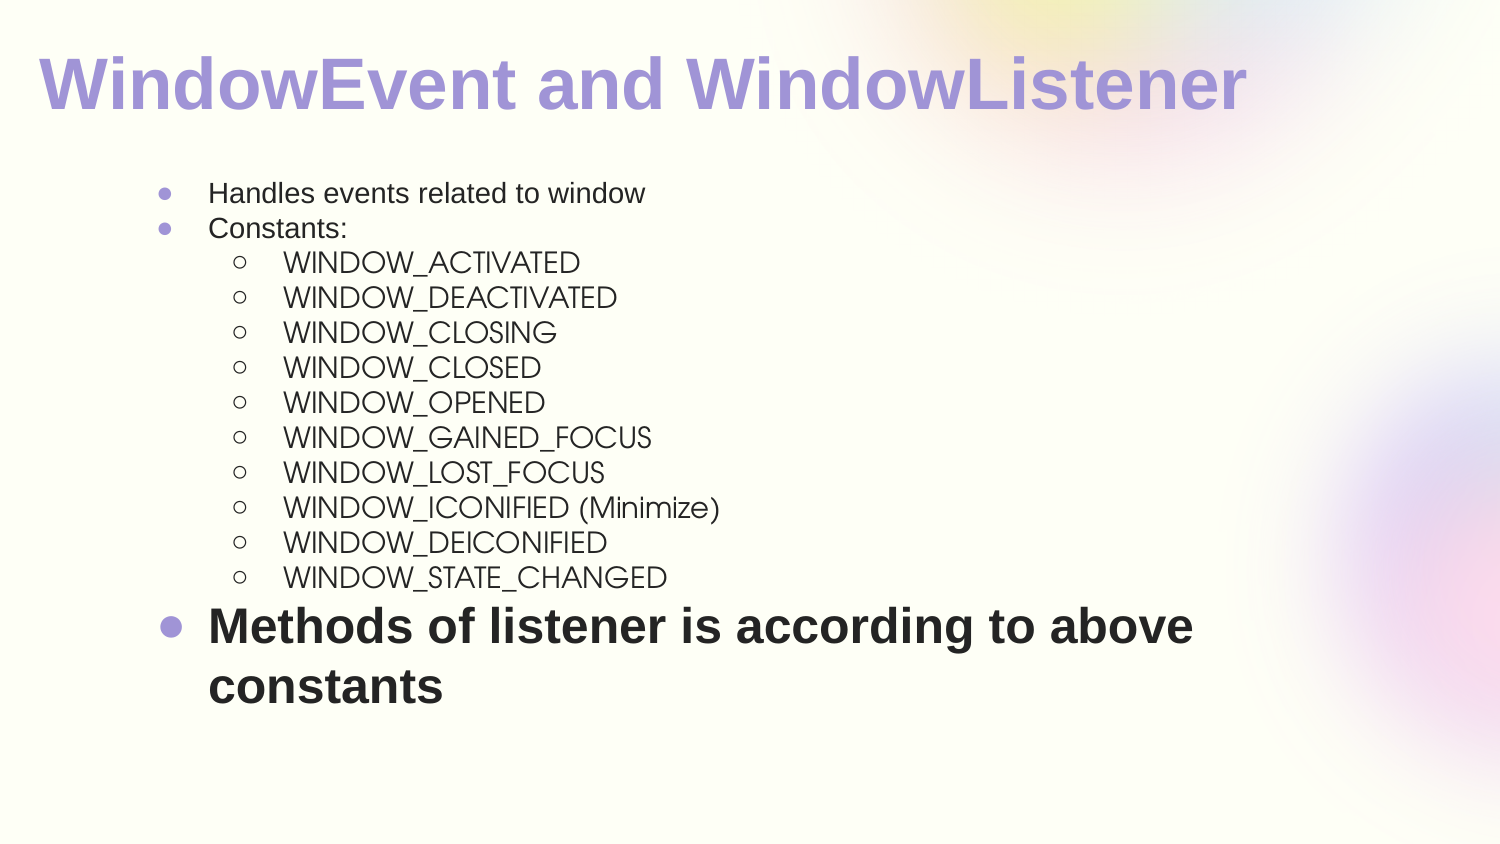

# WindowEvent and WindowListener
Handles events related to window
Constants:
WINDOW_ACTIVATED
WINDOW_DEACTIVATED
WINDOW_CLOSING
WINDOW_CLOSED
WINDOW_OPENED
WINDOW_GAINED_FOCUS
WINDOW_LOST_FOCUS
WINDOW_ICONIFIED (Minimize)
WINDOW_DEICONIFIED
WINDOW_STATE_CHANGED
Methods of listener is according to above constants